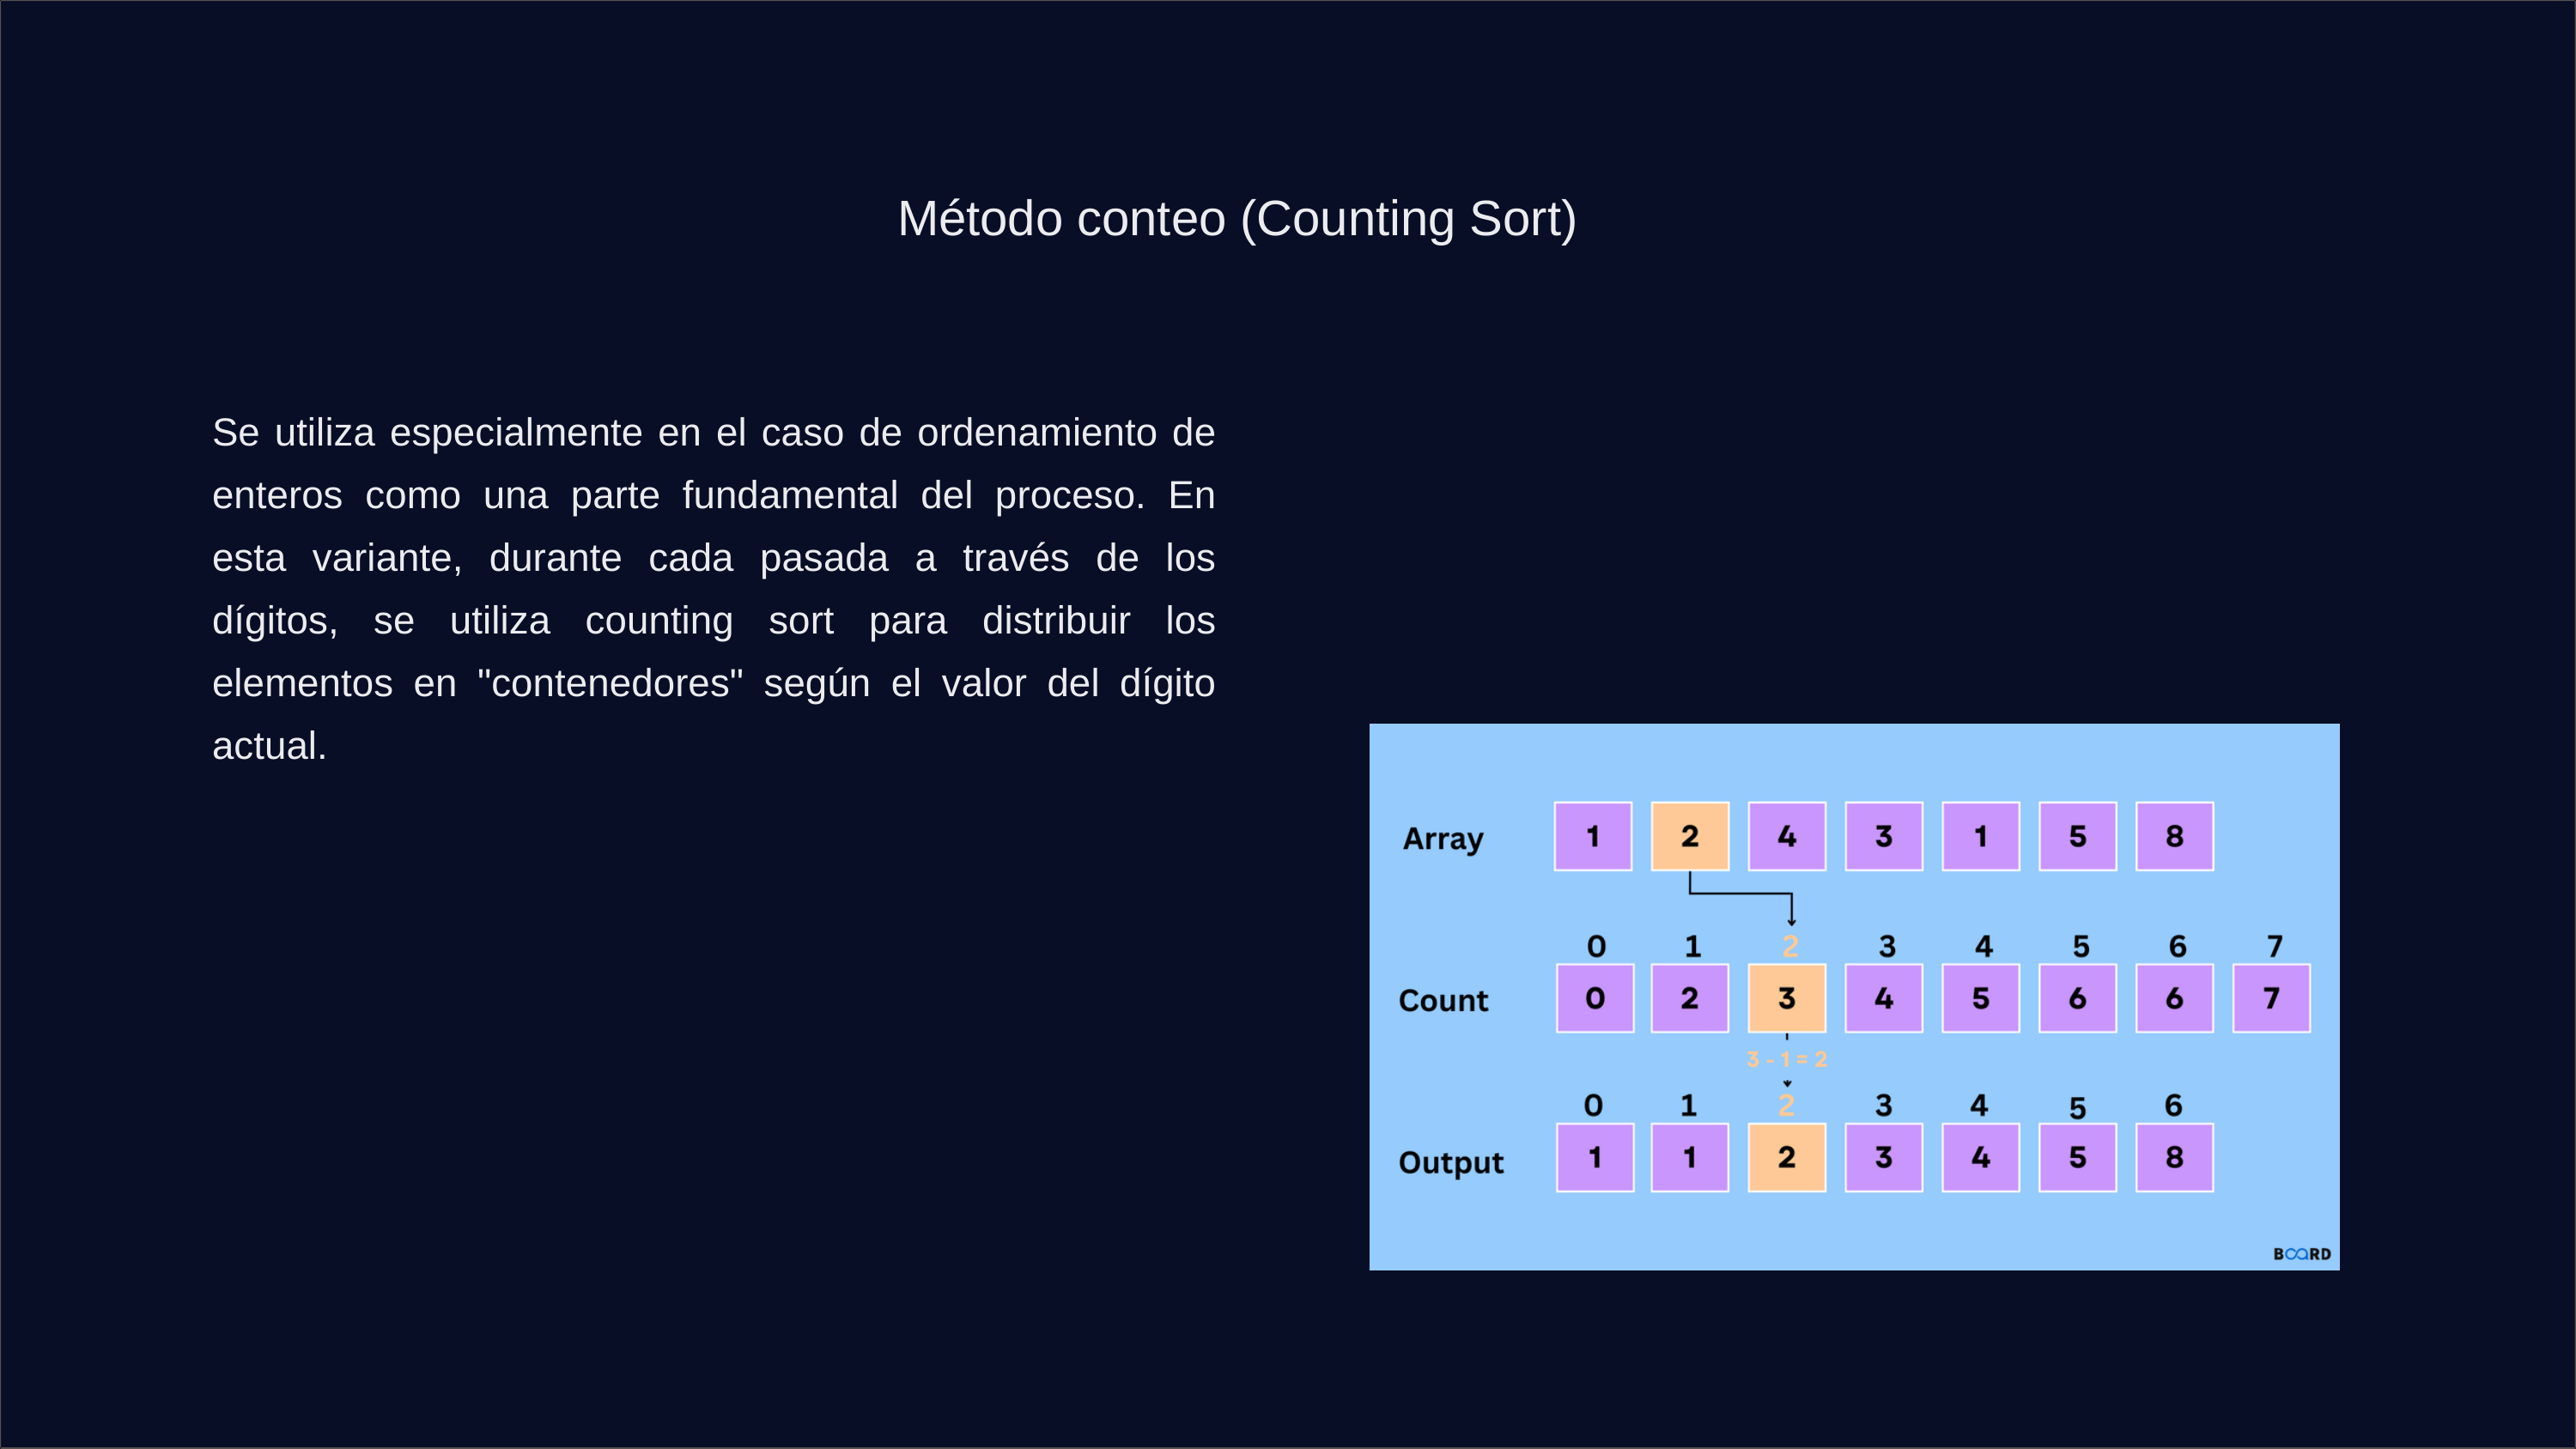

Método conteo (Counting Sort)
Se utiliza especialmente en el caso de ordenamiento de enteros como una parte fundamental del proceso. En esta variante, durante cada pasada a través de los dígitos, se utiliza counting sort para distribuir los elementos en "contenedores" según el valor del dígito actual.